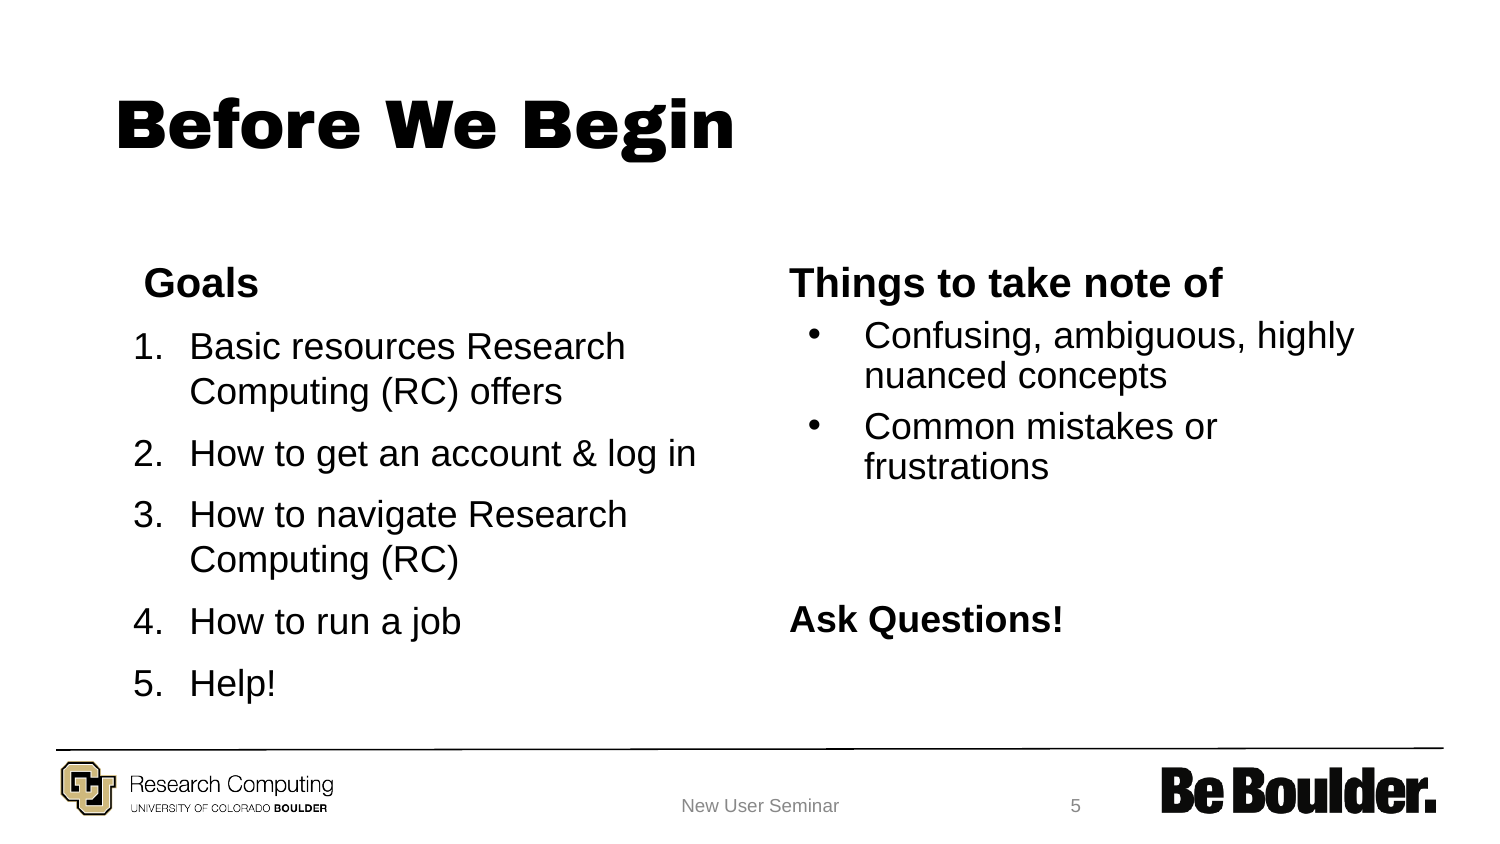

# Before We Begin
Goals
Basic resources Research Computing (RC) offers
How to get an account & log in
How to navigate Research Computing (RC)
How to run a job
Help!
Things to take note of
Confusing, ambiguous, highly nuanced concepts
Common mistakes or frustrations

Ask Questions!
New User Seminar
5